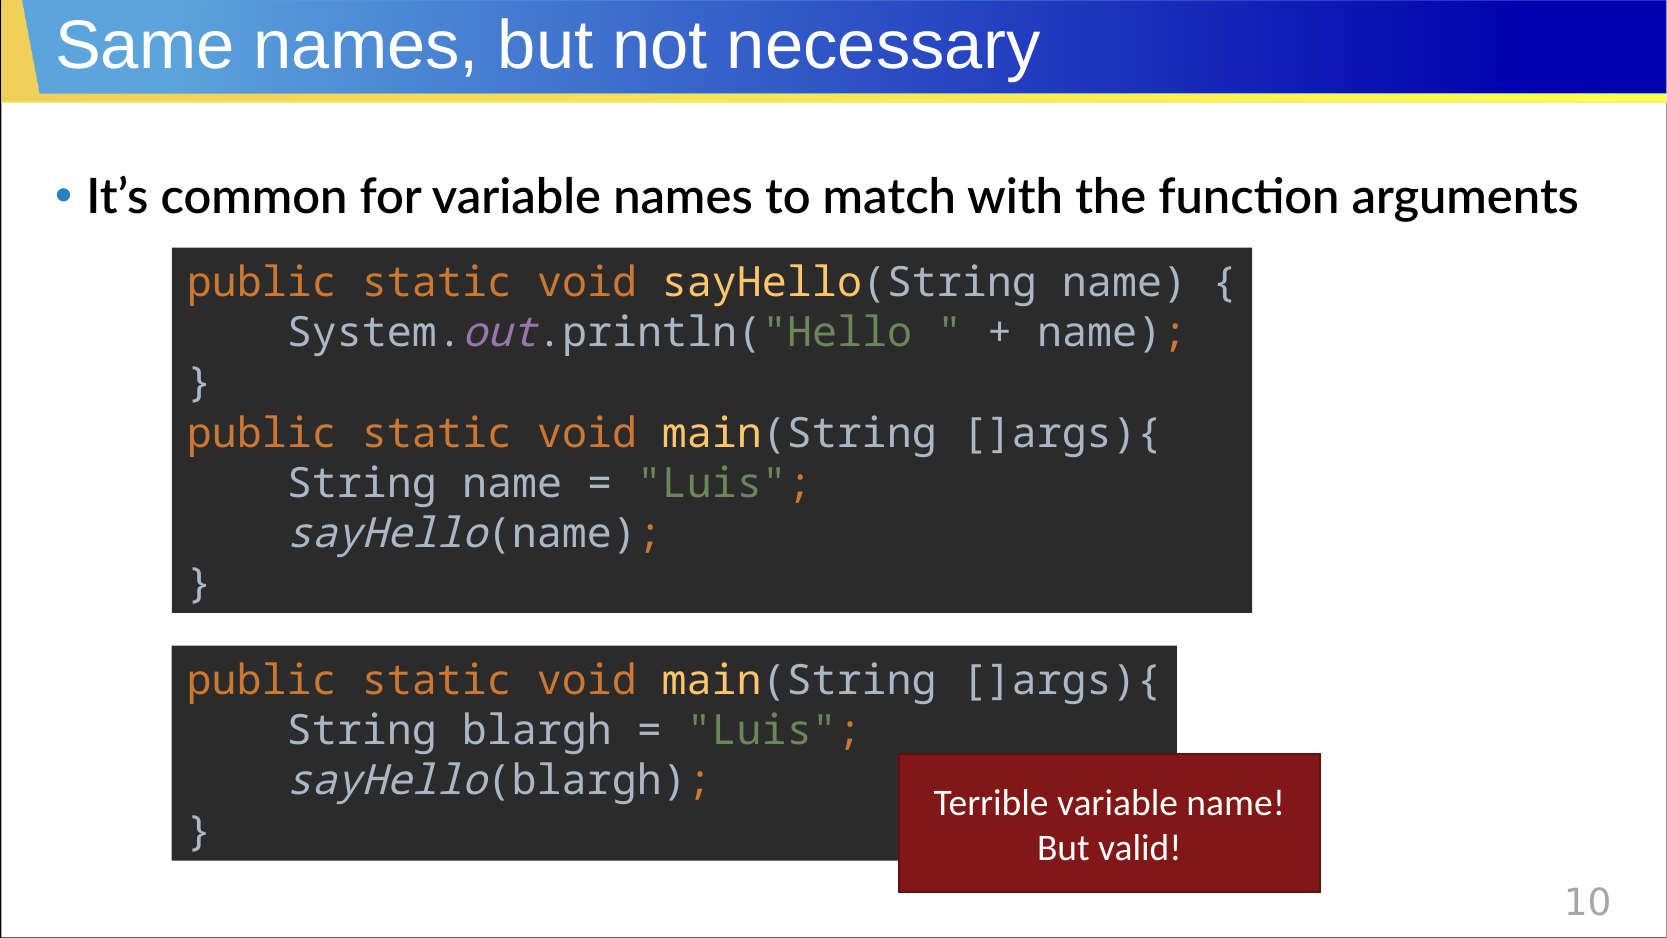

# Same names, but not necessary
It’s common for variable names to match with the function arguments
public static void sayHello(String name) {
    System.out.println("Hello " + name);
}
public static void main(String []args){
    String name = "Luis";
    sayHello(name);
}
public static void main(String []args){
    String blargh = "Luis";
    sayHello(blargh);
}
Terrible variable name!
But valid!
10